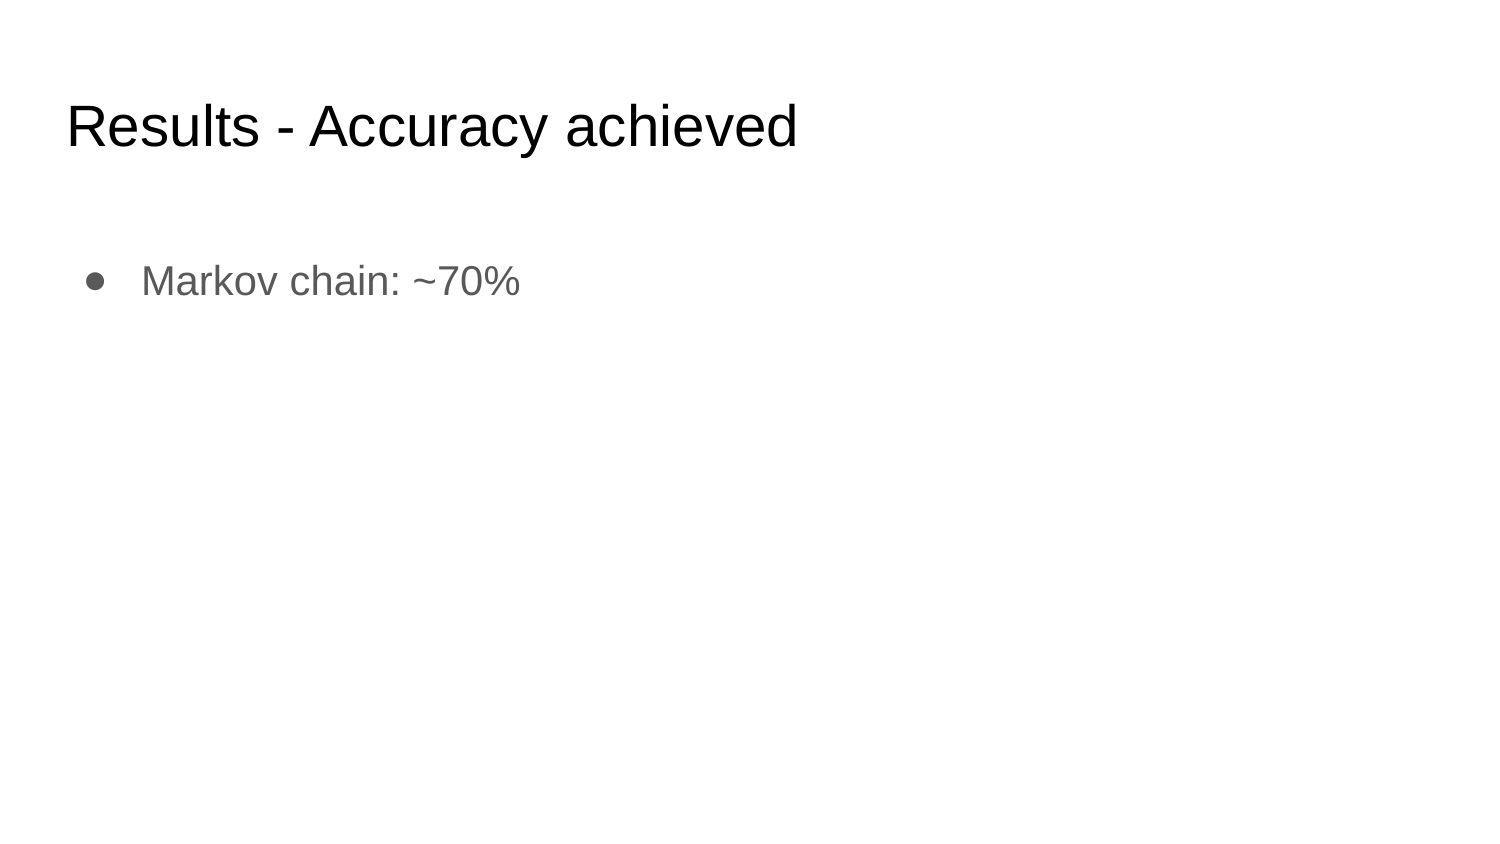

# Results - Accuracy achieved
Markov chain: ~70%